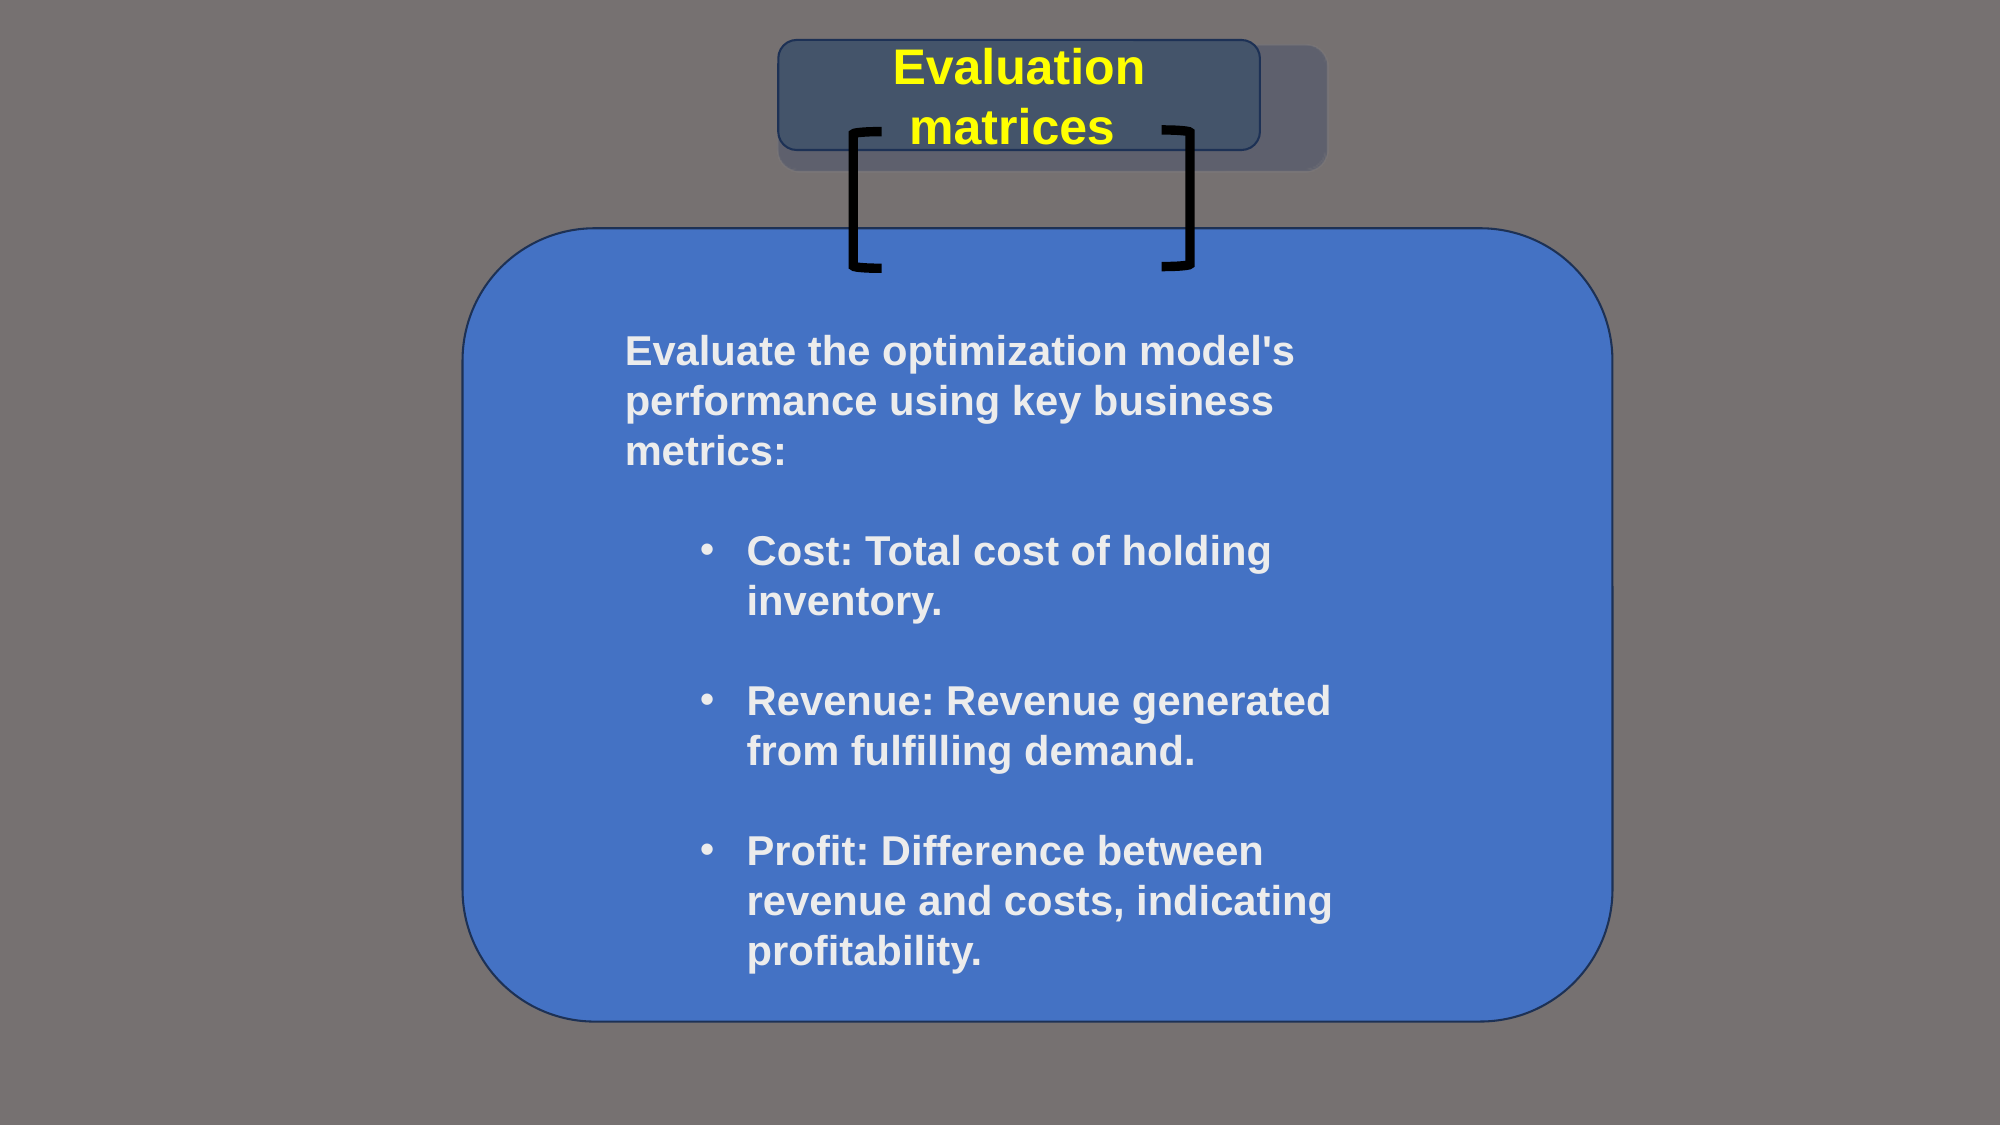

Evaluation matrices

Evaluate the optimization model's performance using key business metrics:

Cost: Total cost of holding inventory.

Revenue: Revenue generated from fulfilling demand.

Profit: Difference between revenue and costs, indicating profitability.